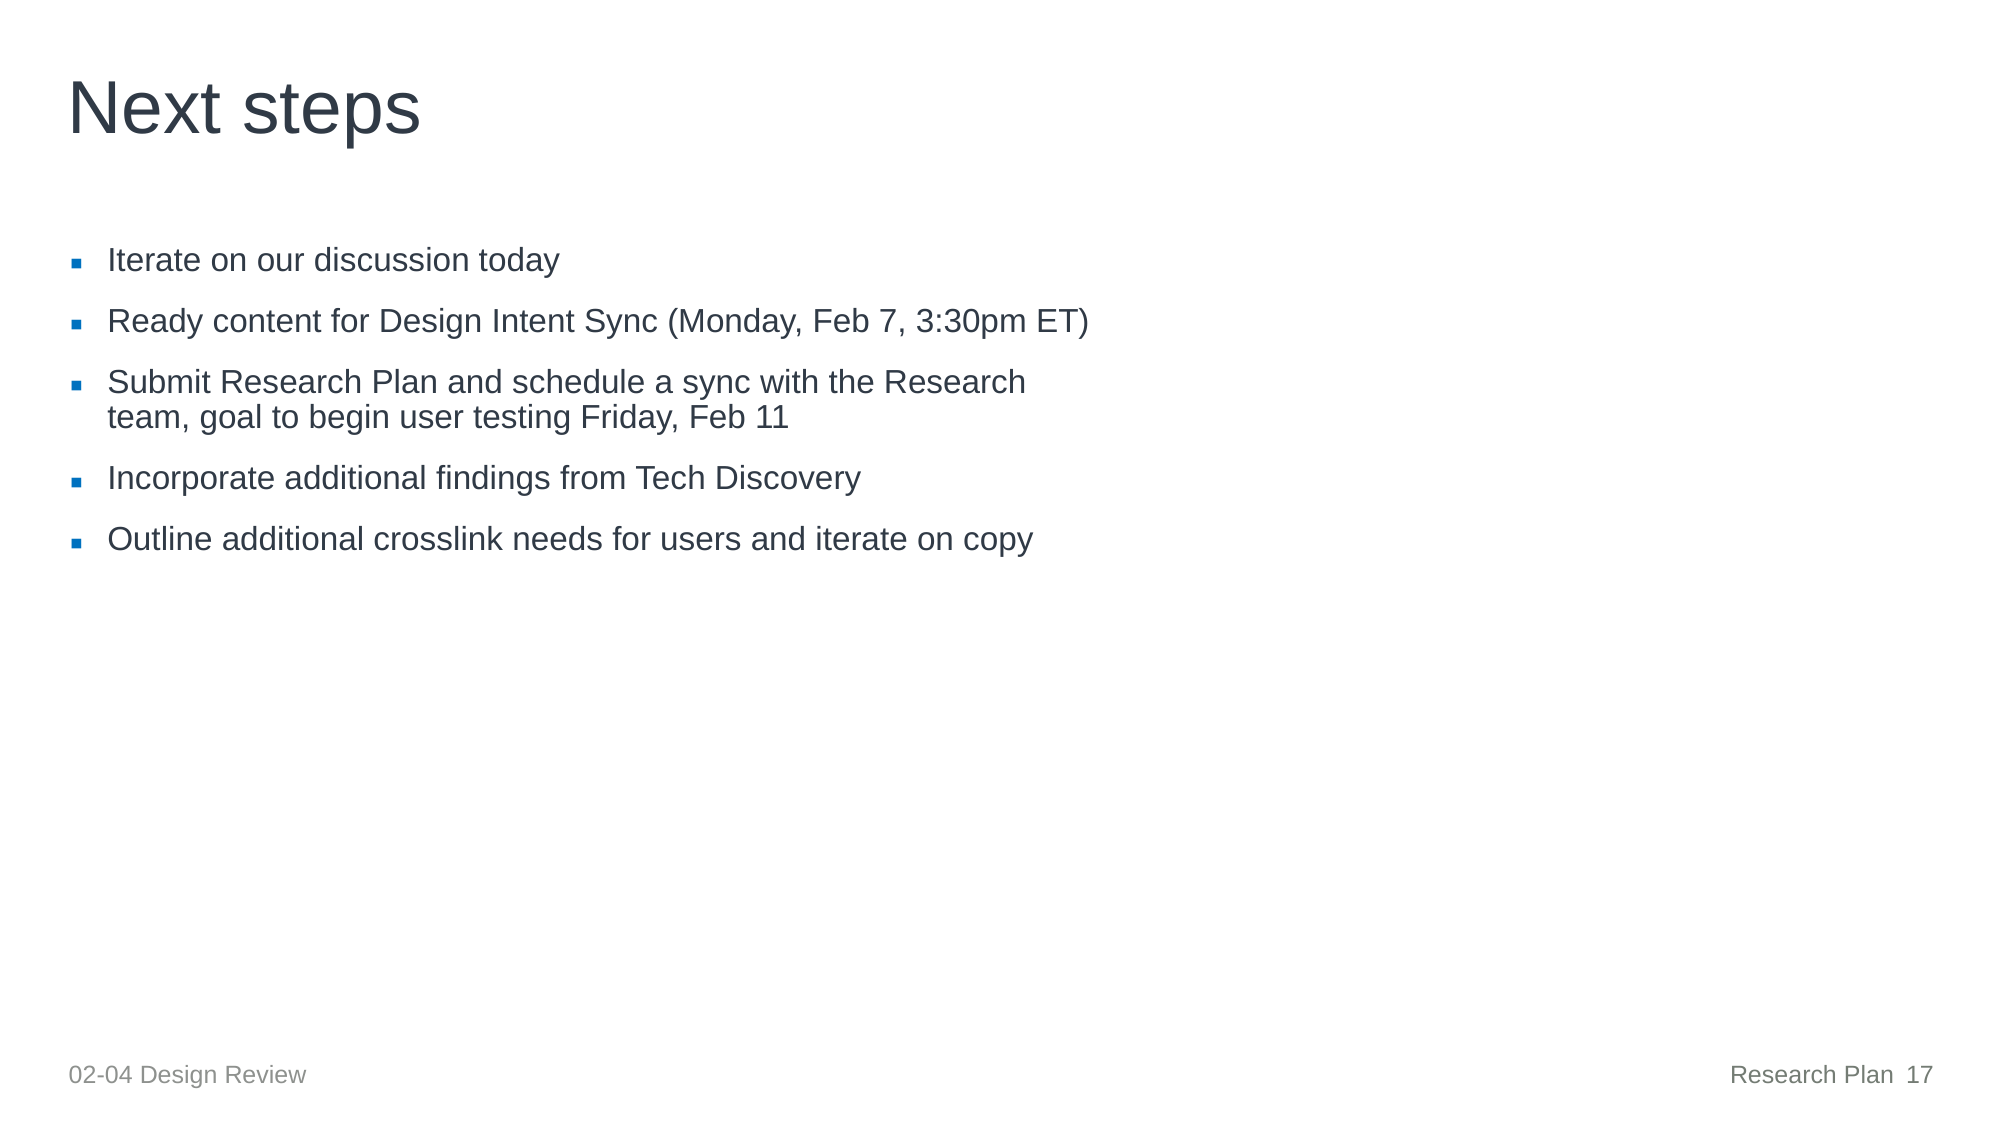

Next steps
Iterate on our discussion today
Ready content for Design Intent Sync (Monday, Feb 7, 3:30pm ET)
Submit Research Plan and schedule a sync with the Research team, goal to begin user testing Friday, Feb 11
Incorporate additional findings from Tech Discovery
Outline additional crosslink needs for users and iterate on copy
17
02-04 Design Review
Research Plan